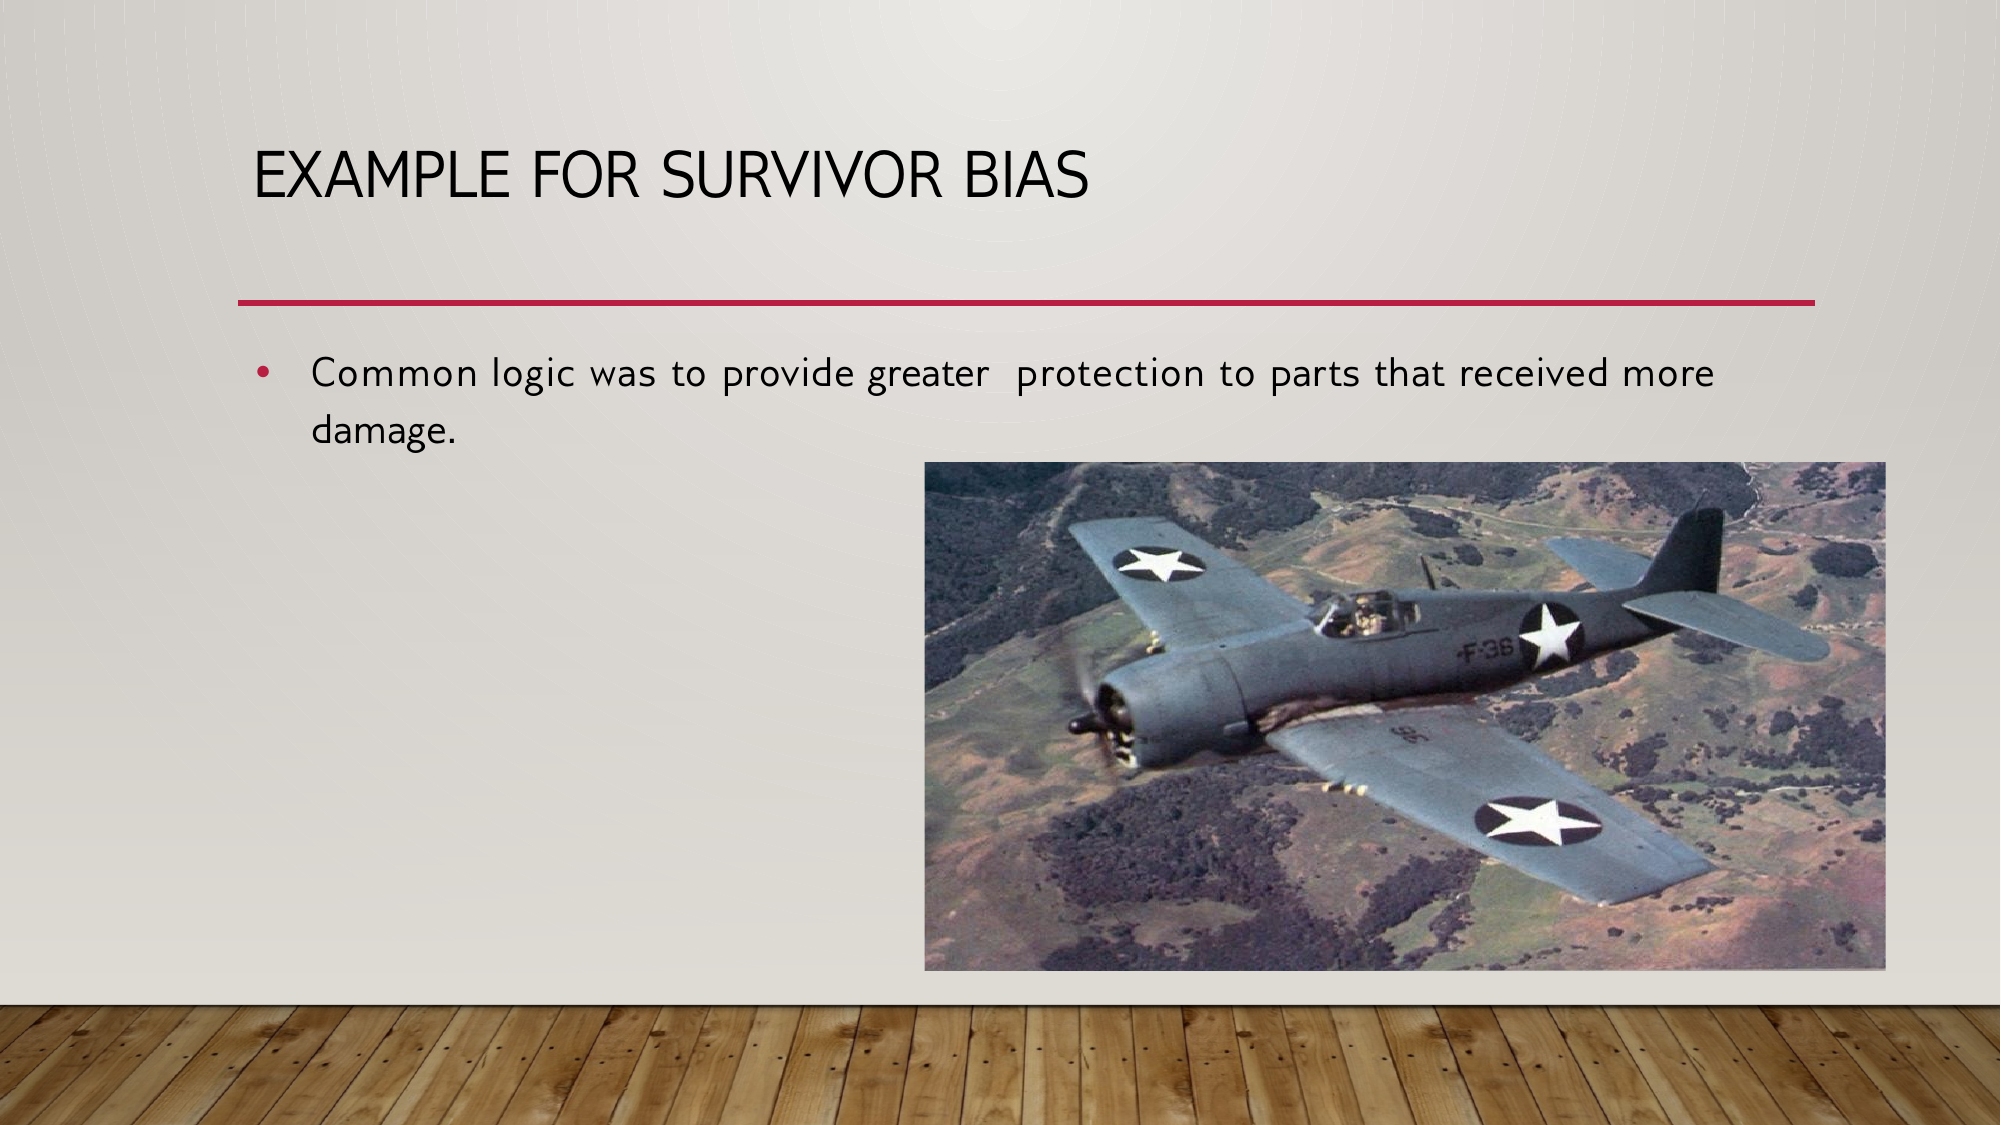

# Example for survivor bias
Common logic was to provide greater  protection to parts that received more  damage.